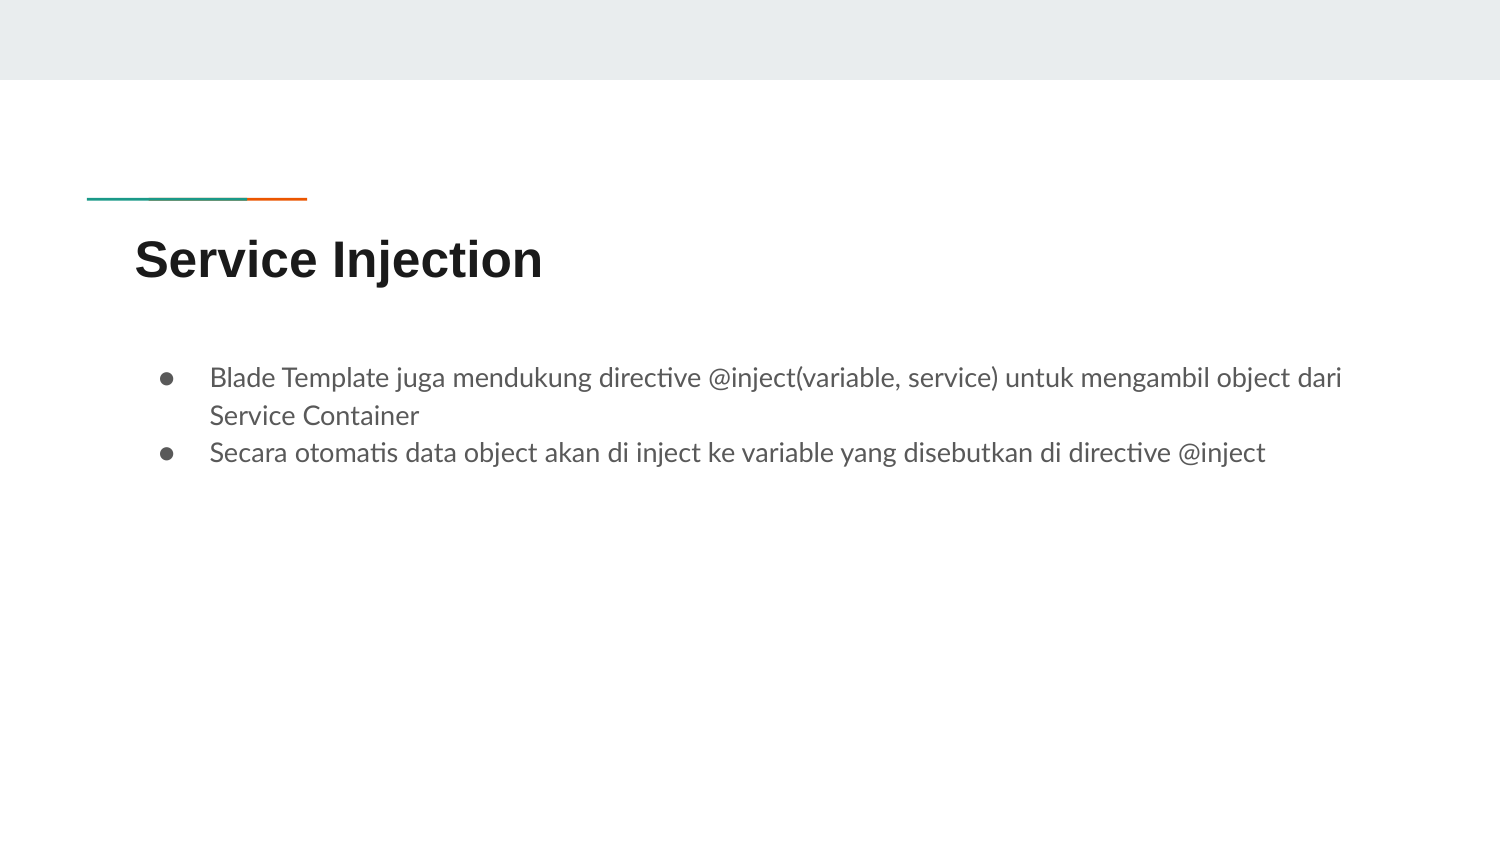

# Service Injection
Blade Template juga mendukung directive @inject(variable, service) untuk mengambil object dari Service Container
Secara otomatis data object akan di inject ke variable yang disebutkan di directive @inject